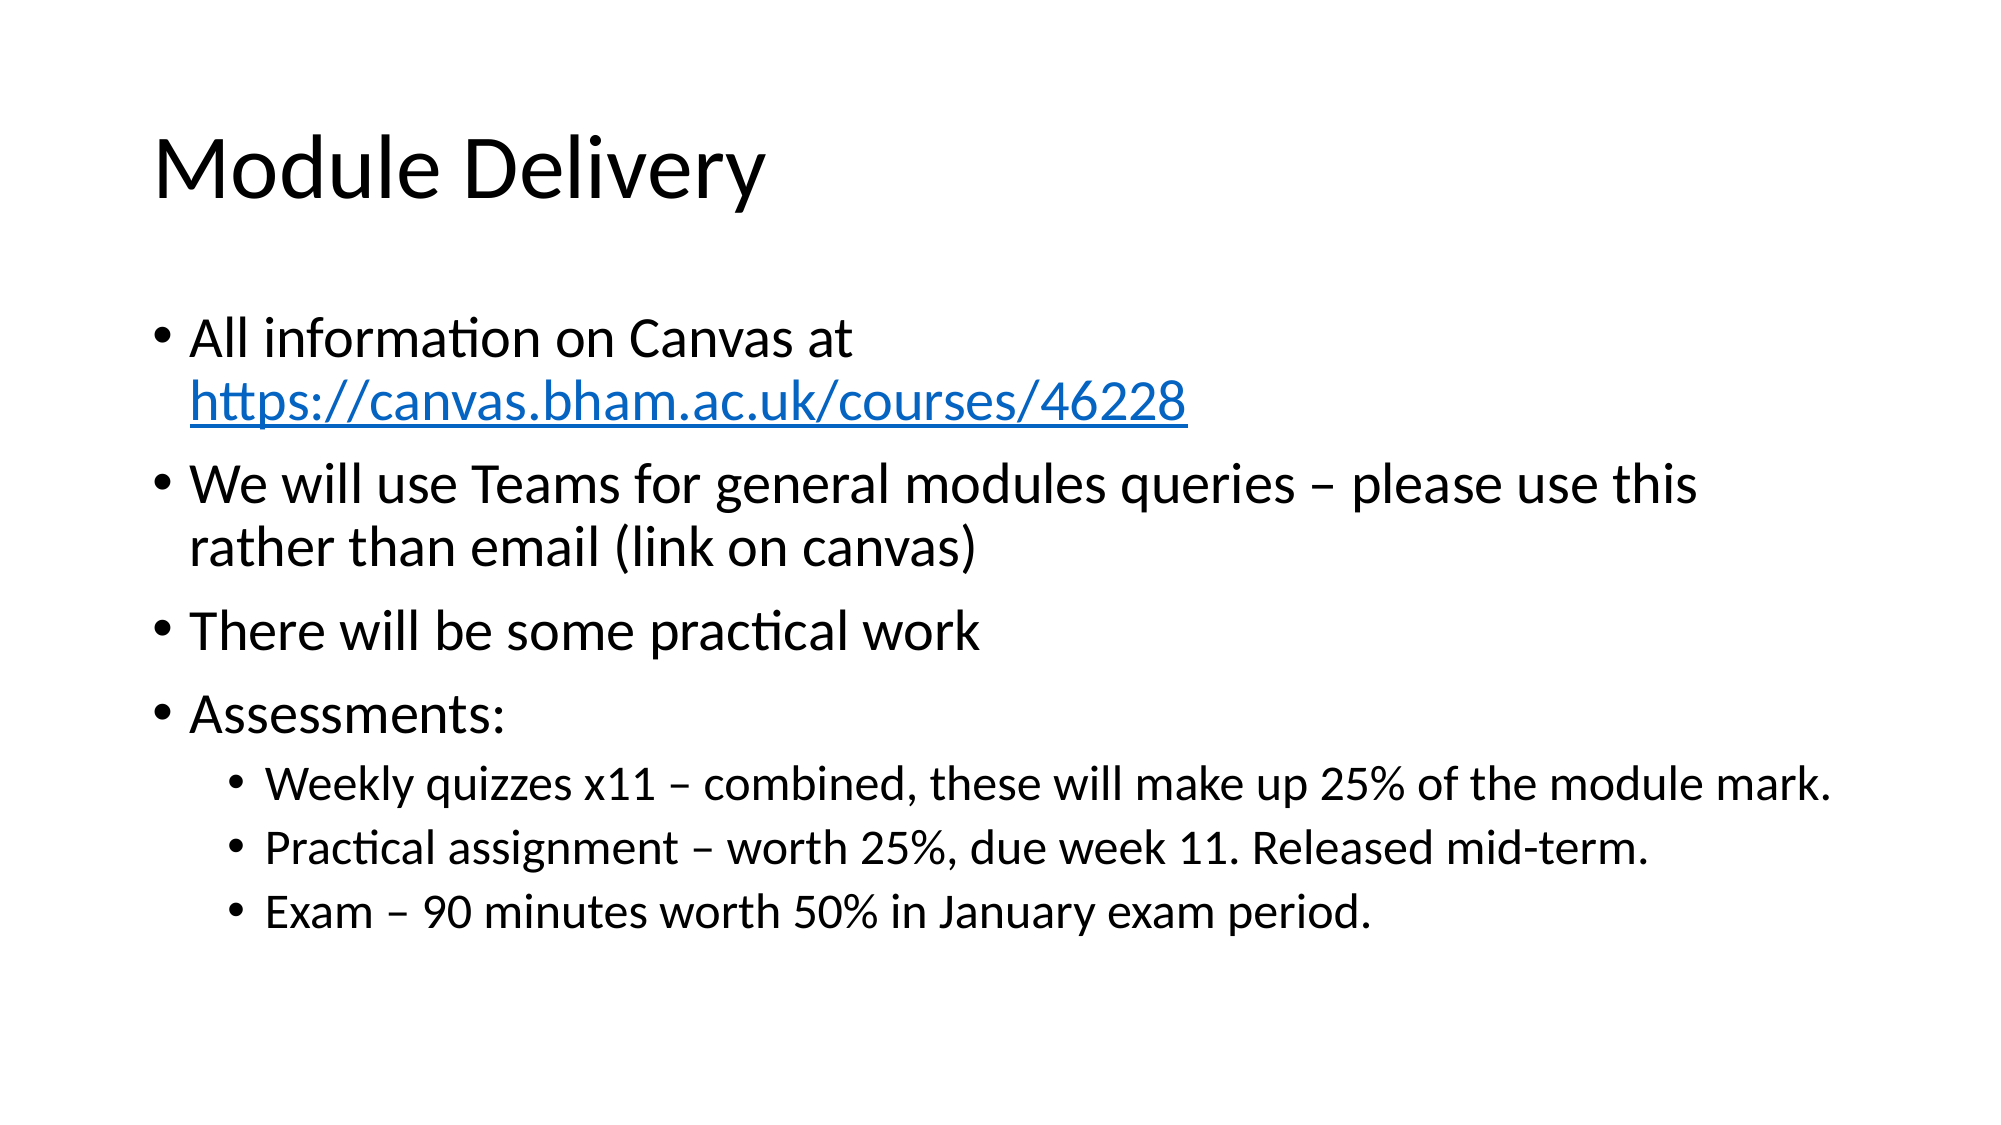

# Module Delivery
All information on Canvas at https://canvas.bham.ac.uk/courses/46228
We will use Teams for general modules queries – please use this rather than email (link on canvas)
There will be some practical work
Assessments:
Weekly quizzes x11 – combined, these will make up 25% of the module mark.
Practical assignment – worth 25%, due week 11. Released mid-term.
Exam – 90 minutes worth 50% in January exam period.